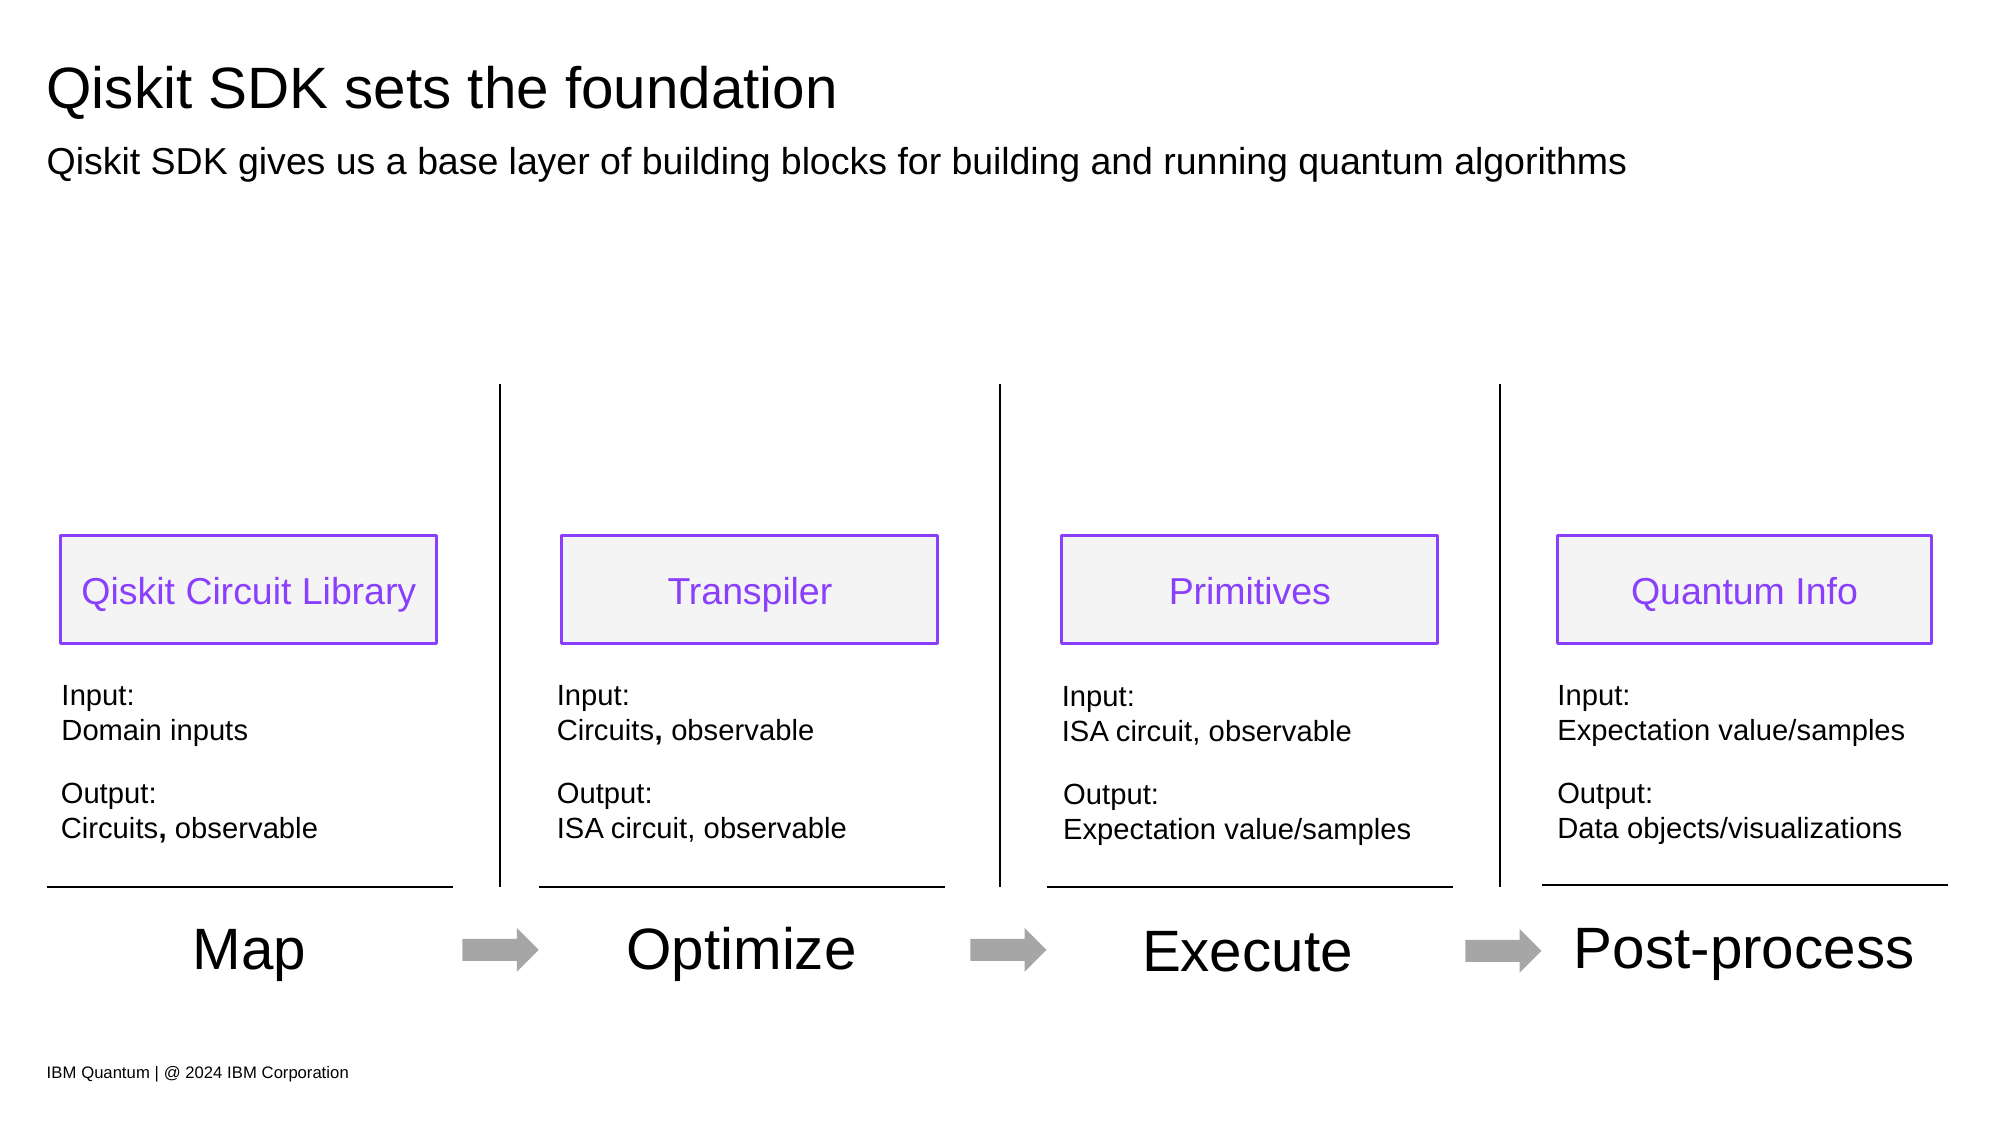

Qiskit SDK sets the foundation
Qiskit SDK gives us a base layer of building blocks for building and running quantum algorithms
Qiskit Circuit Library
Transpiler
Primitives
Quantum Info
Input:
Domain inputs
Input:
Circuits, observable
Input:
Expectation value/samples
Input:
ISA circuit, observable
Output:
Circuits, observable
Output:
ISA circuit, observable
Output:
Data objects/visualizations
Output:
Expectation value/samples
Post-process
Map
Optimize
Execute

IBM Quantum | @ 2024 IBM Corporation